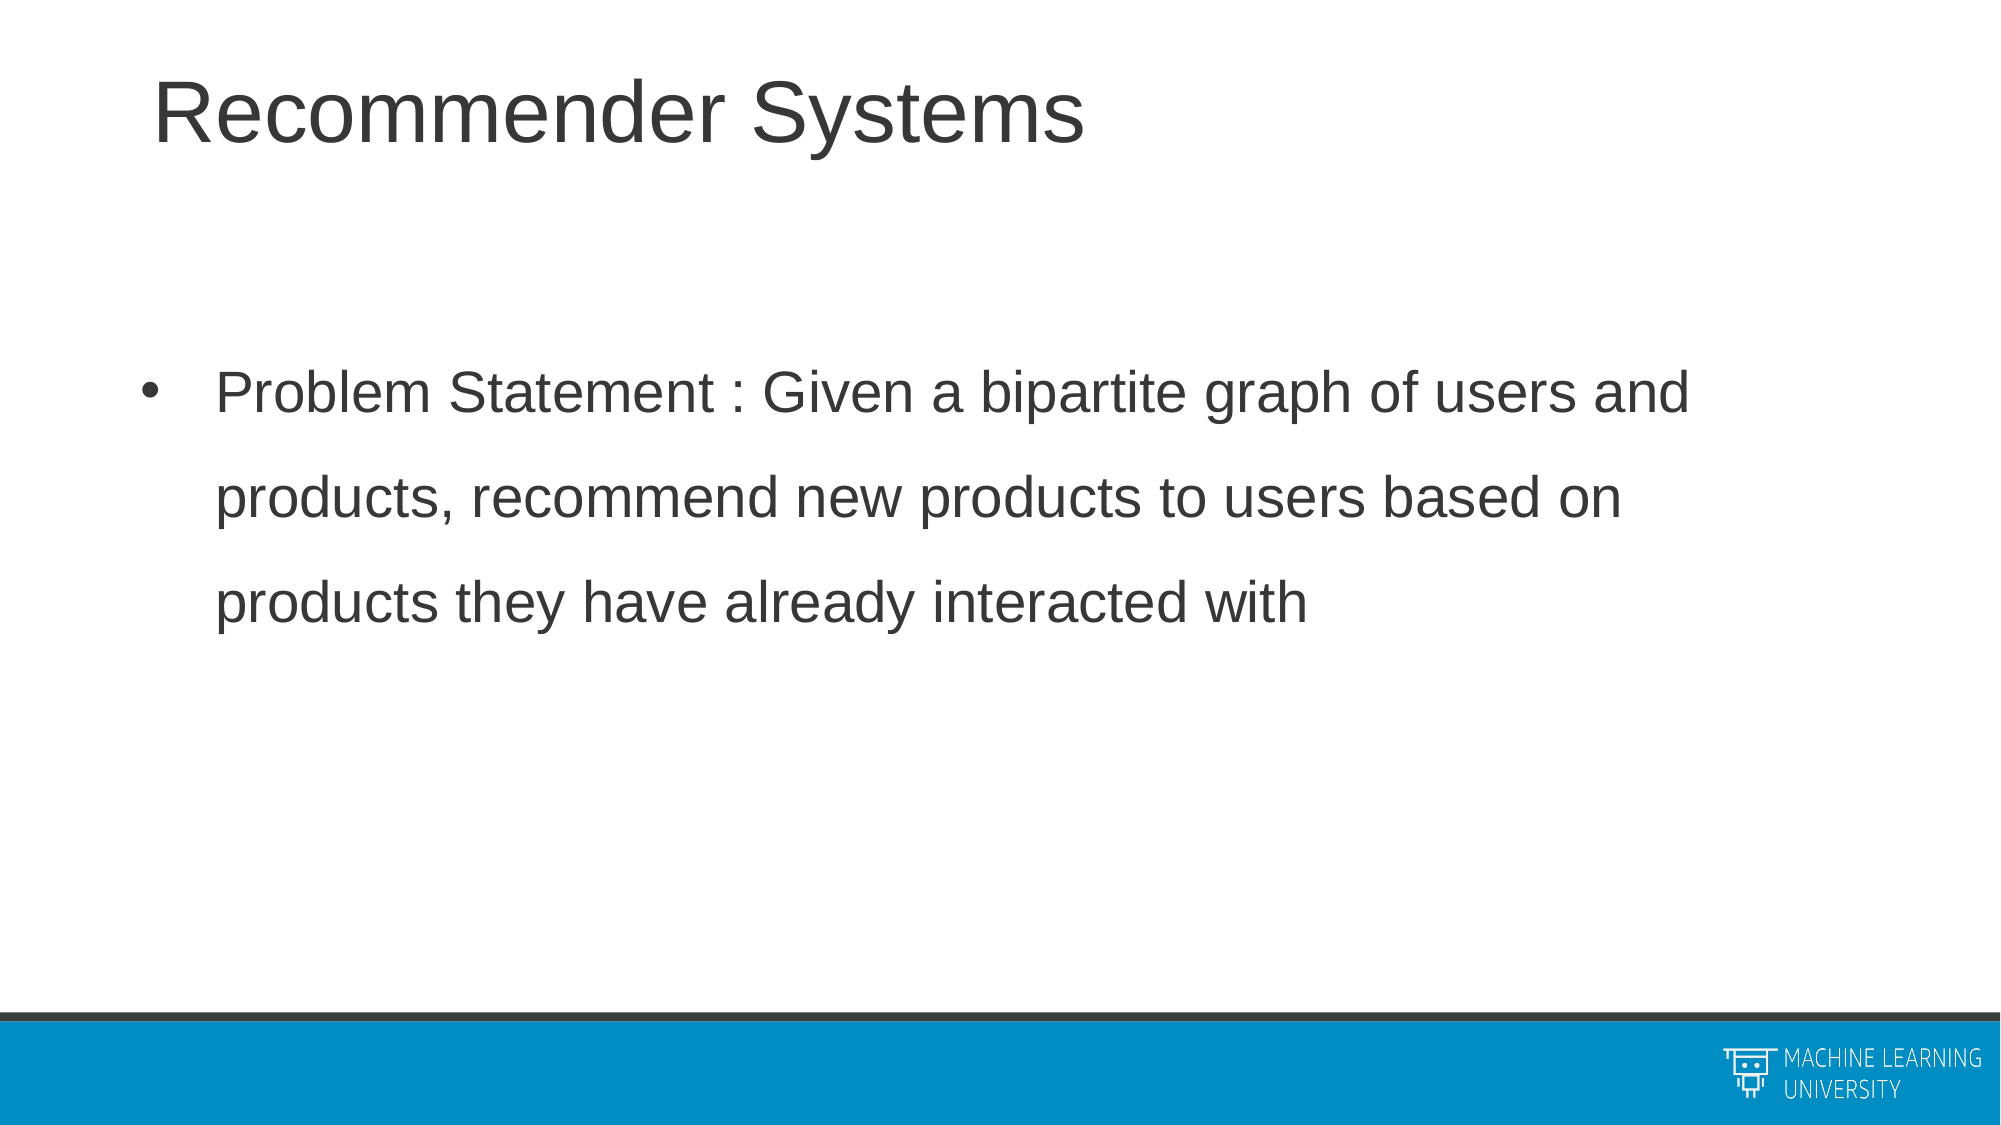

# Recommender Systems

Problem Statement : Given a bipartite graph of users and products, recommend new products to users based on products they have already interacted with

MATHEMATICS